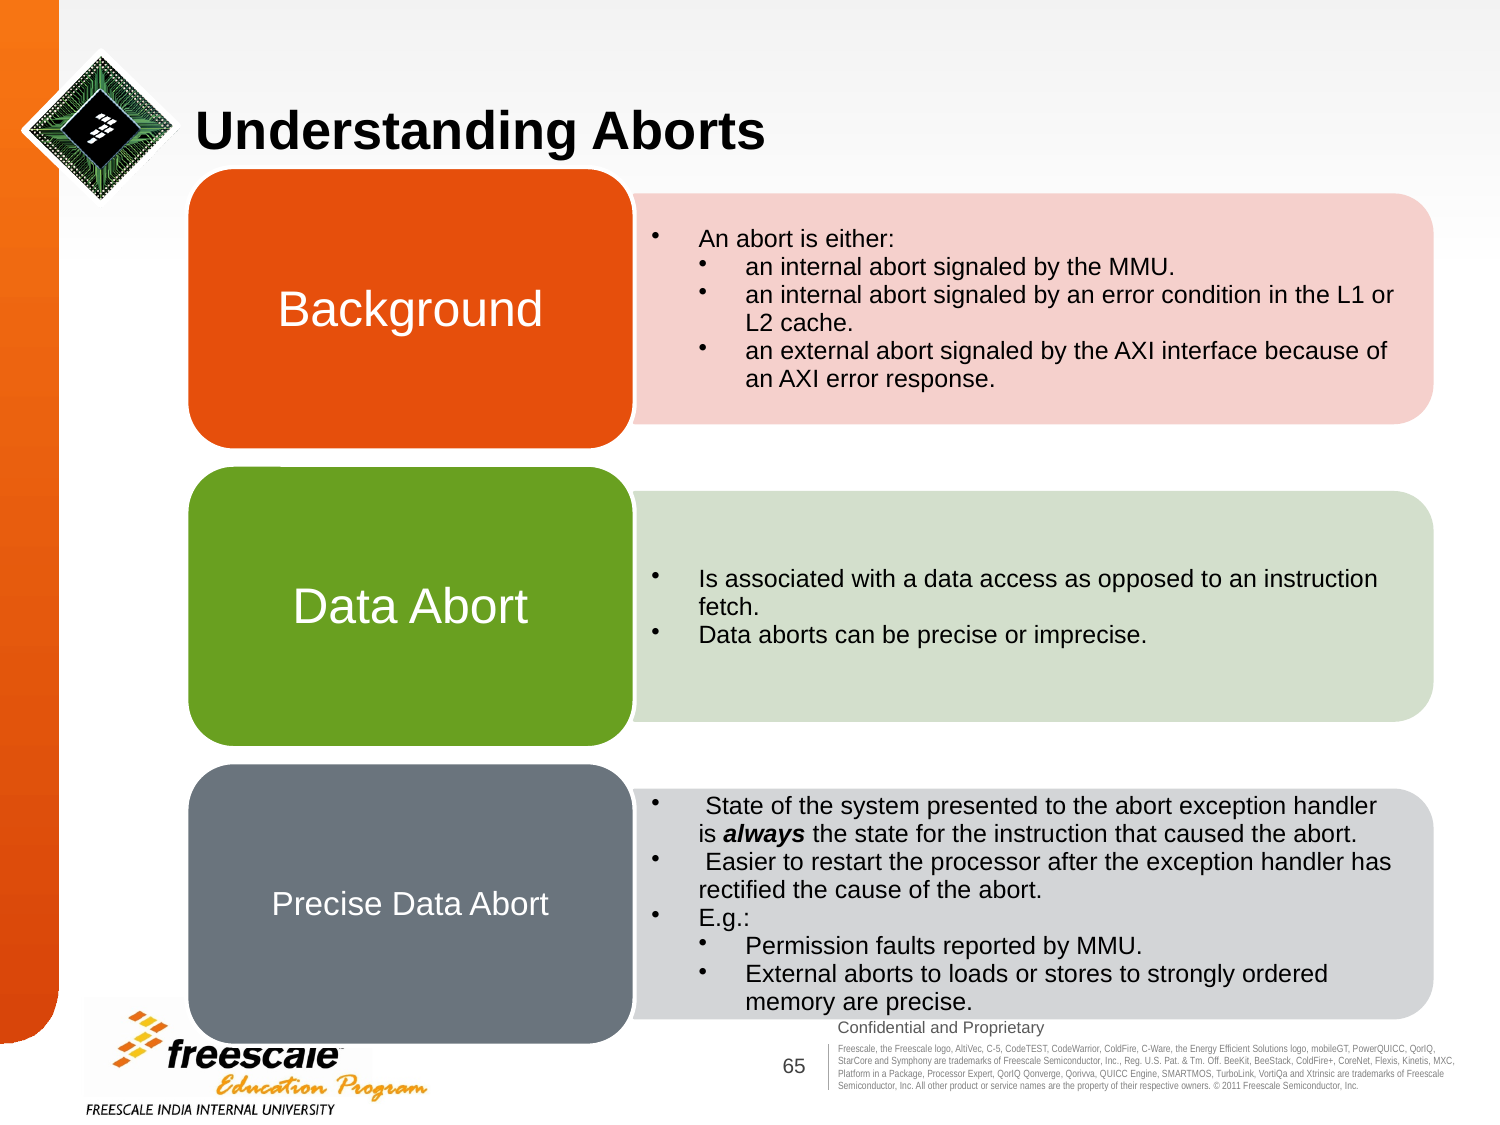

# Understanding Aborts
Background
An abort is either:
Data Abort
Is associated with a data access as opposed to an instruction fetch.
Data aborts can be precise or imprecise.
Precise Data Abort
 State of the system presented to the abort exception handler  is always the state for the instruction that caused the abort.
an internal abort signaled by an error condition in the L1 or L2 cache.
an external abort signaled by the AXI interface because of an AXI error response.
an internal abort signaled by the MMU.
 Easier to restart the processor after the exception handler has rectified the cause of the abort.
E.g.:
Permission faults reported by MMU.
External aborts to loads or stores to strongly ordered memory are precise.